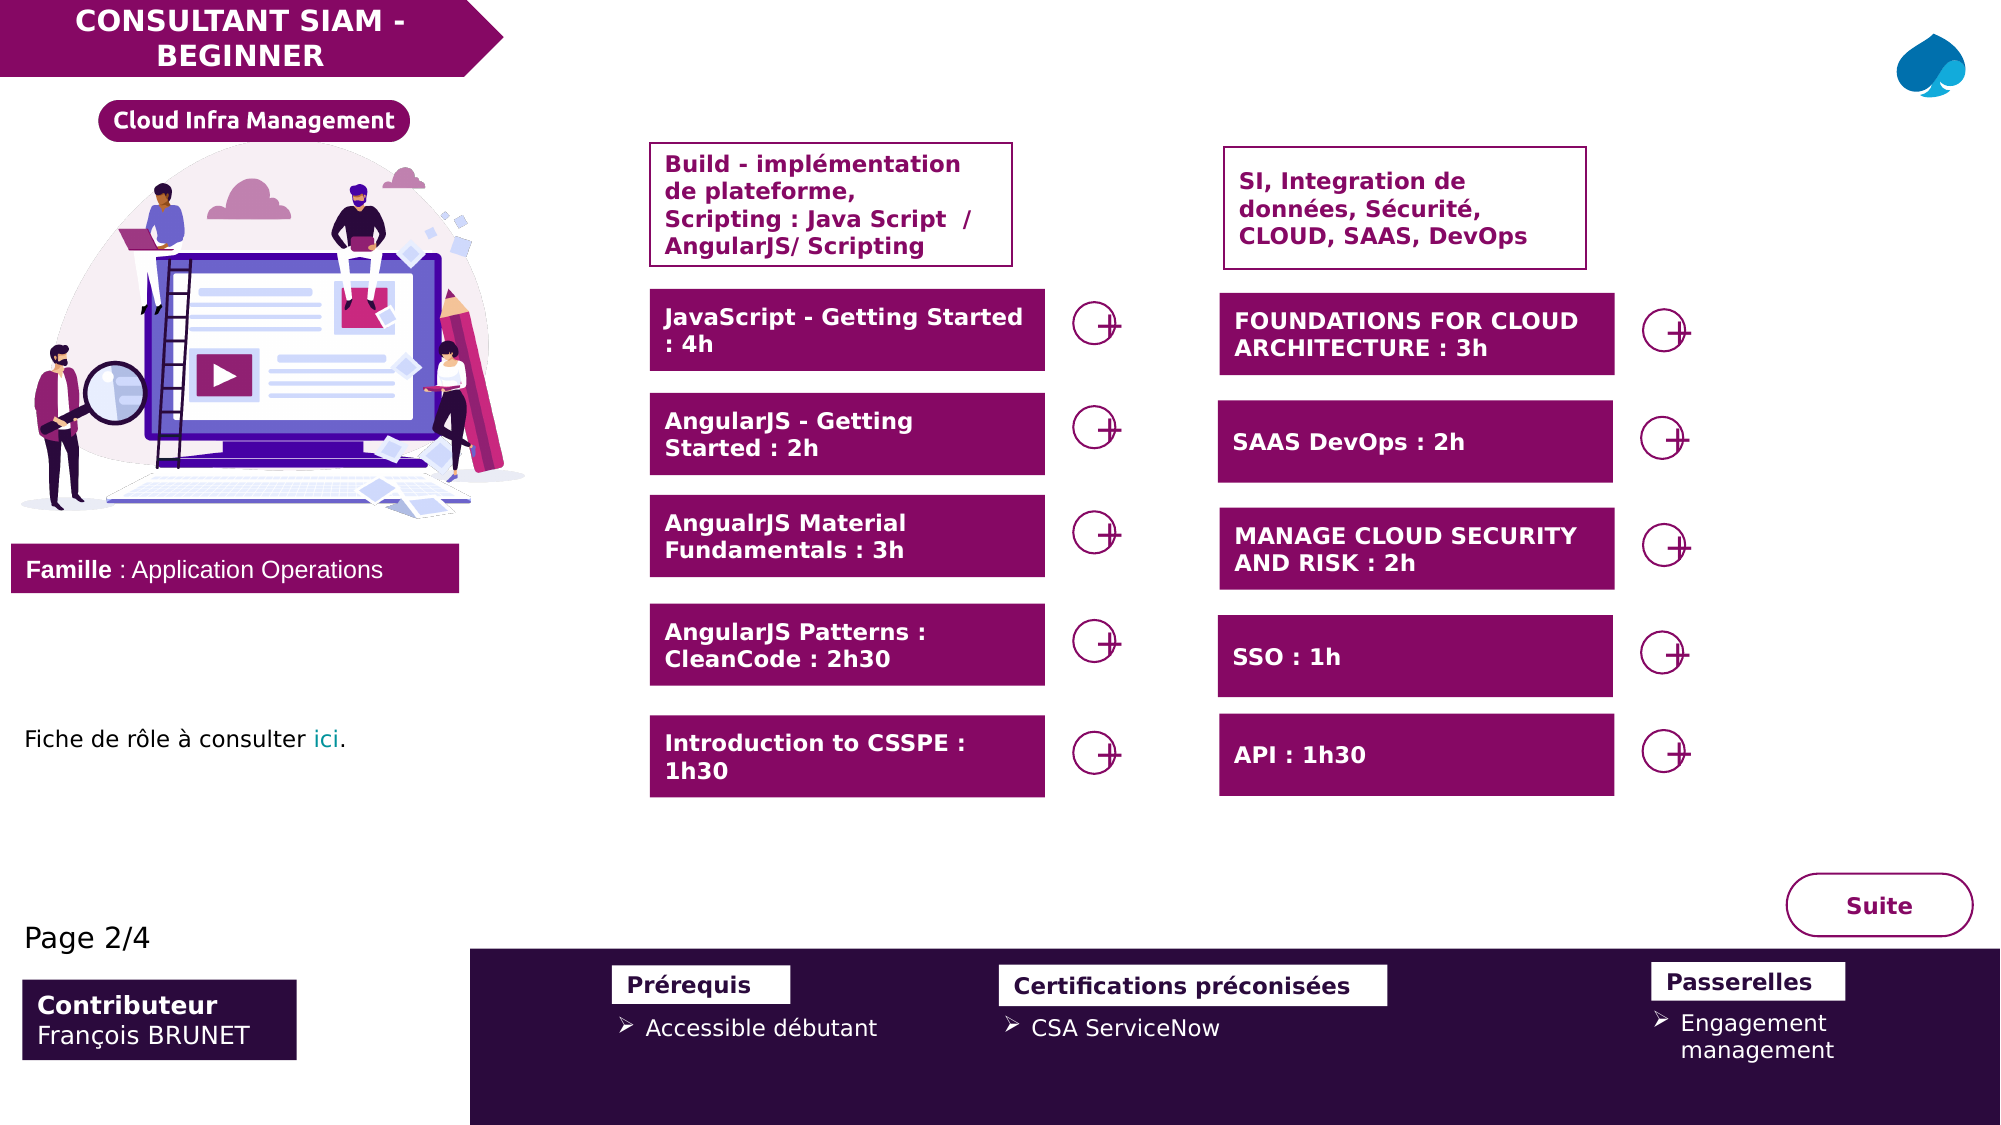

CONSULTANT SIAM - BEGINNER
Build - implémentation de plateforme, Scripting : Java Script  / AngularJS/ Scripting
SI, Integration de données, Sécurité, CLOUD, SAAS, DevOps
JavaScript - Getting Started : 4h
FOUNDATIONS FOR CLOUD ARCHITECTURE : 3h
+
+
AngularJS - Getting Started : 2h
SAAS DevOps : 2h
+
+
AngualrJS Material Fundamentals : 3h
MANAGE CLOUD SECURITY AND RISK : 2h
+
+
AngularJS Patterns : CleanCode : 2h30
SSO : 1h
+
+
API : 1h30
Introduction to CSSPE : 1h30
Fiche de rôle à consulter ici.
+
+
Suite
Page 2/4

Passerelles
Engagement management
Certifications préconisées
Prérequis
Contributeur
François BRUNET
CSA ServiceNow
Accessible débutant